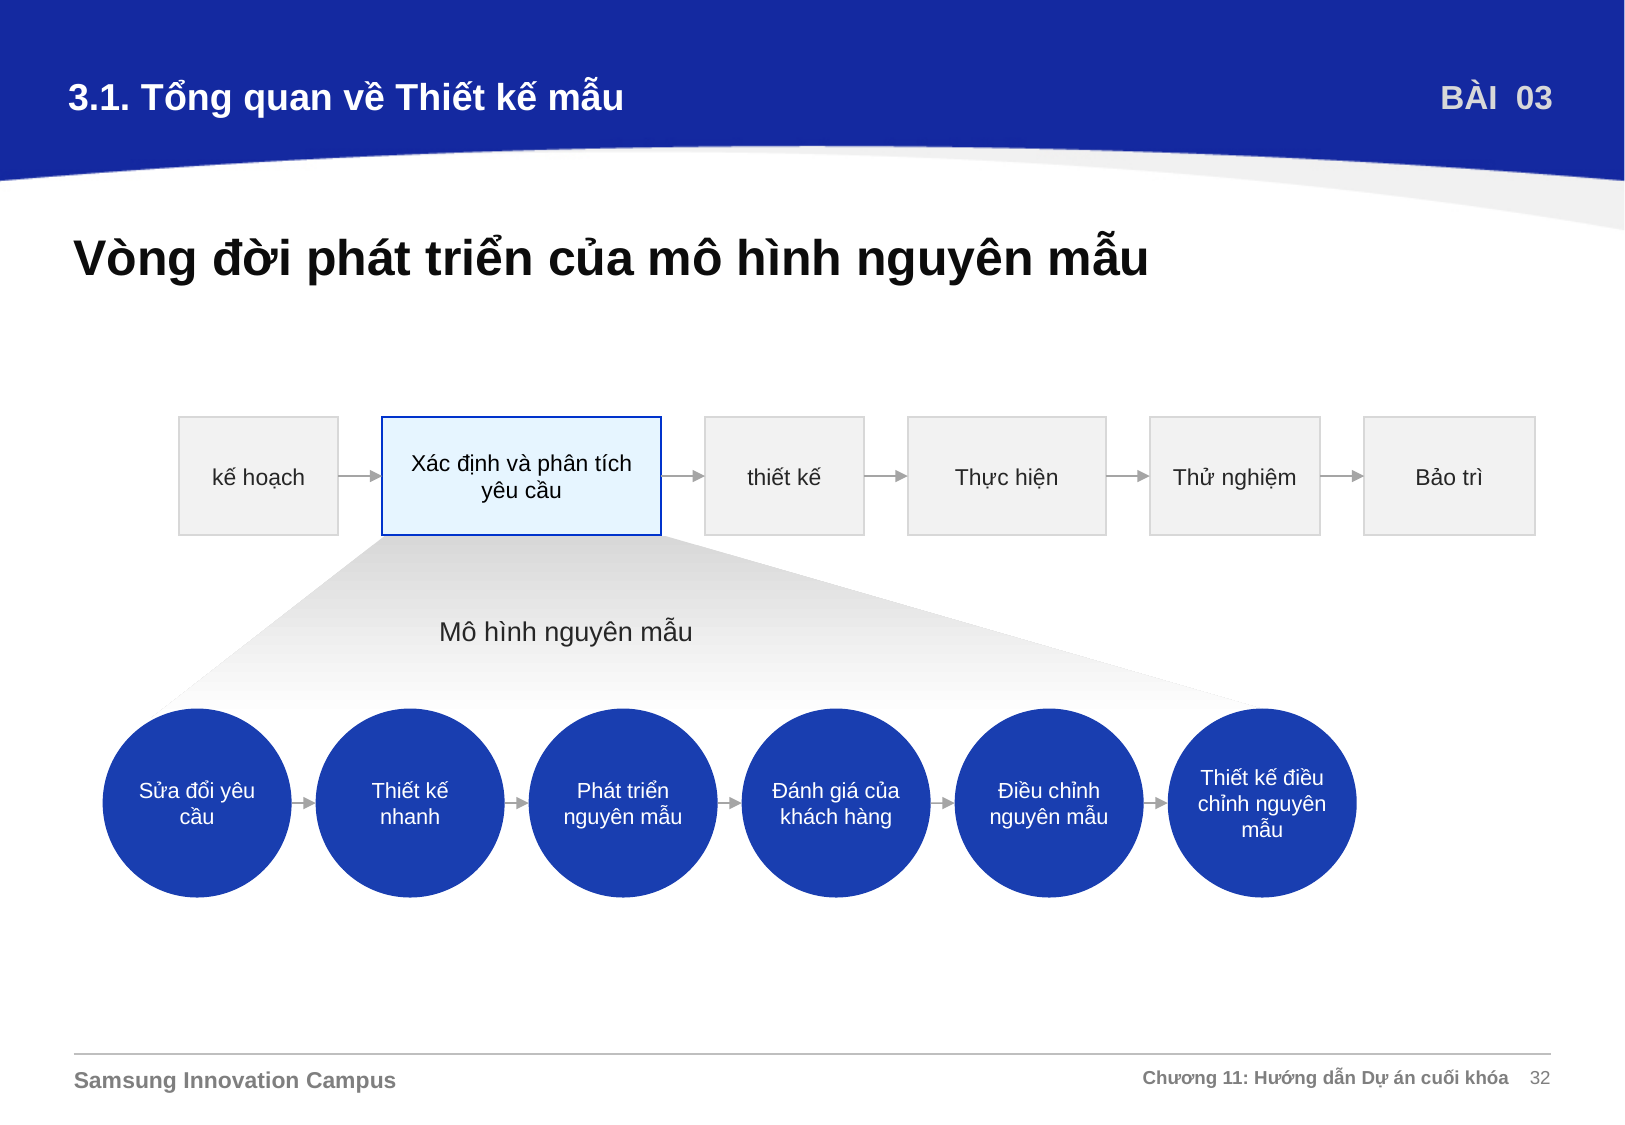

3.1. Tổng quan về Thiết kế mẫu
BÀI  03
Vòng đời phát triển của mô hình nguyên mẫu
kế hoạch
Xác định và phân tích yêu cầu
thiết kế
Thực hiện
Thử nghiệm
Bảo trì
Mô hình nguyên mẫu
Sửa đổi yêu cầu
Thiết kế nhanh
Phát triển nguyên mẫu
Đánh giá của khách hàng
Điều chỉnh nguyên mẫu
Thiết kế điều chỉnh nguyên mẫu